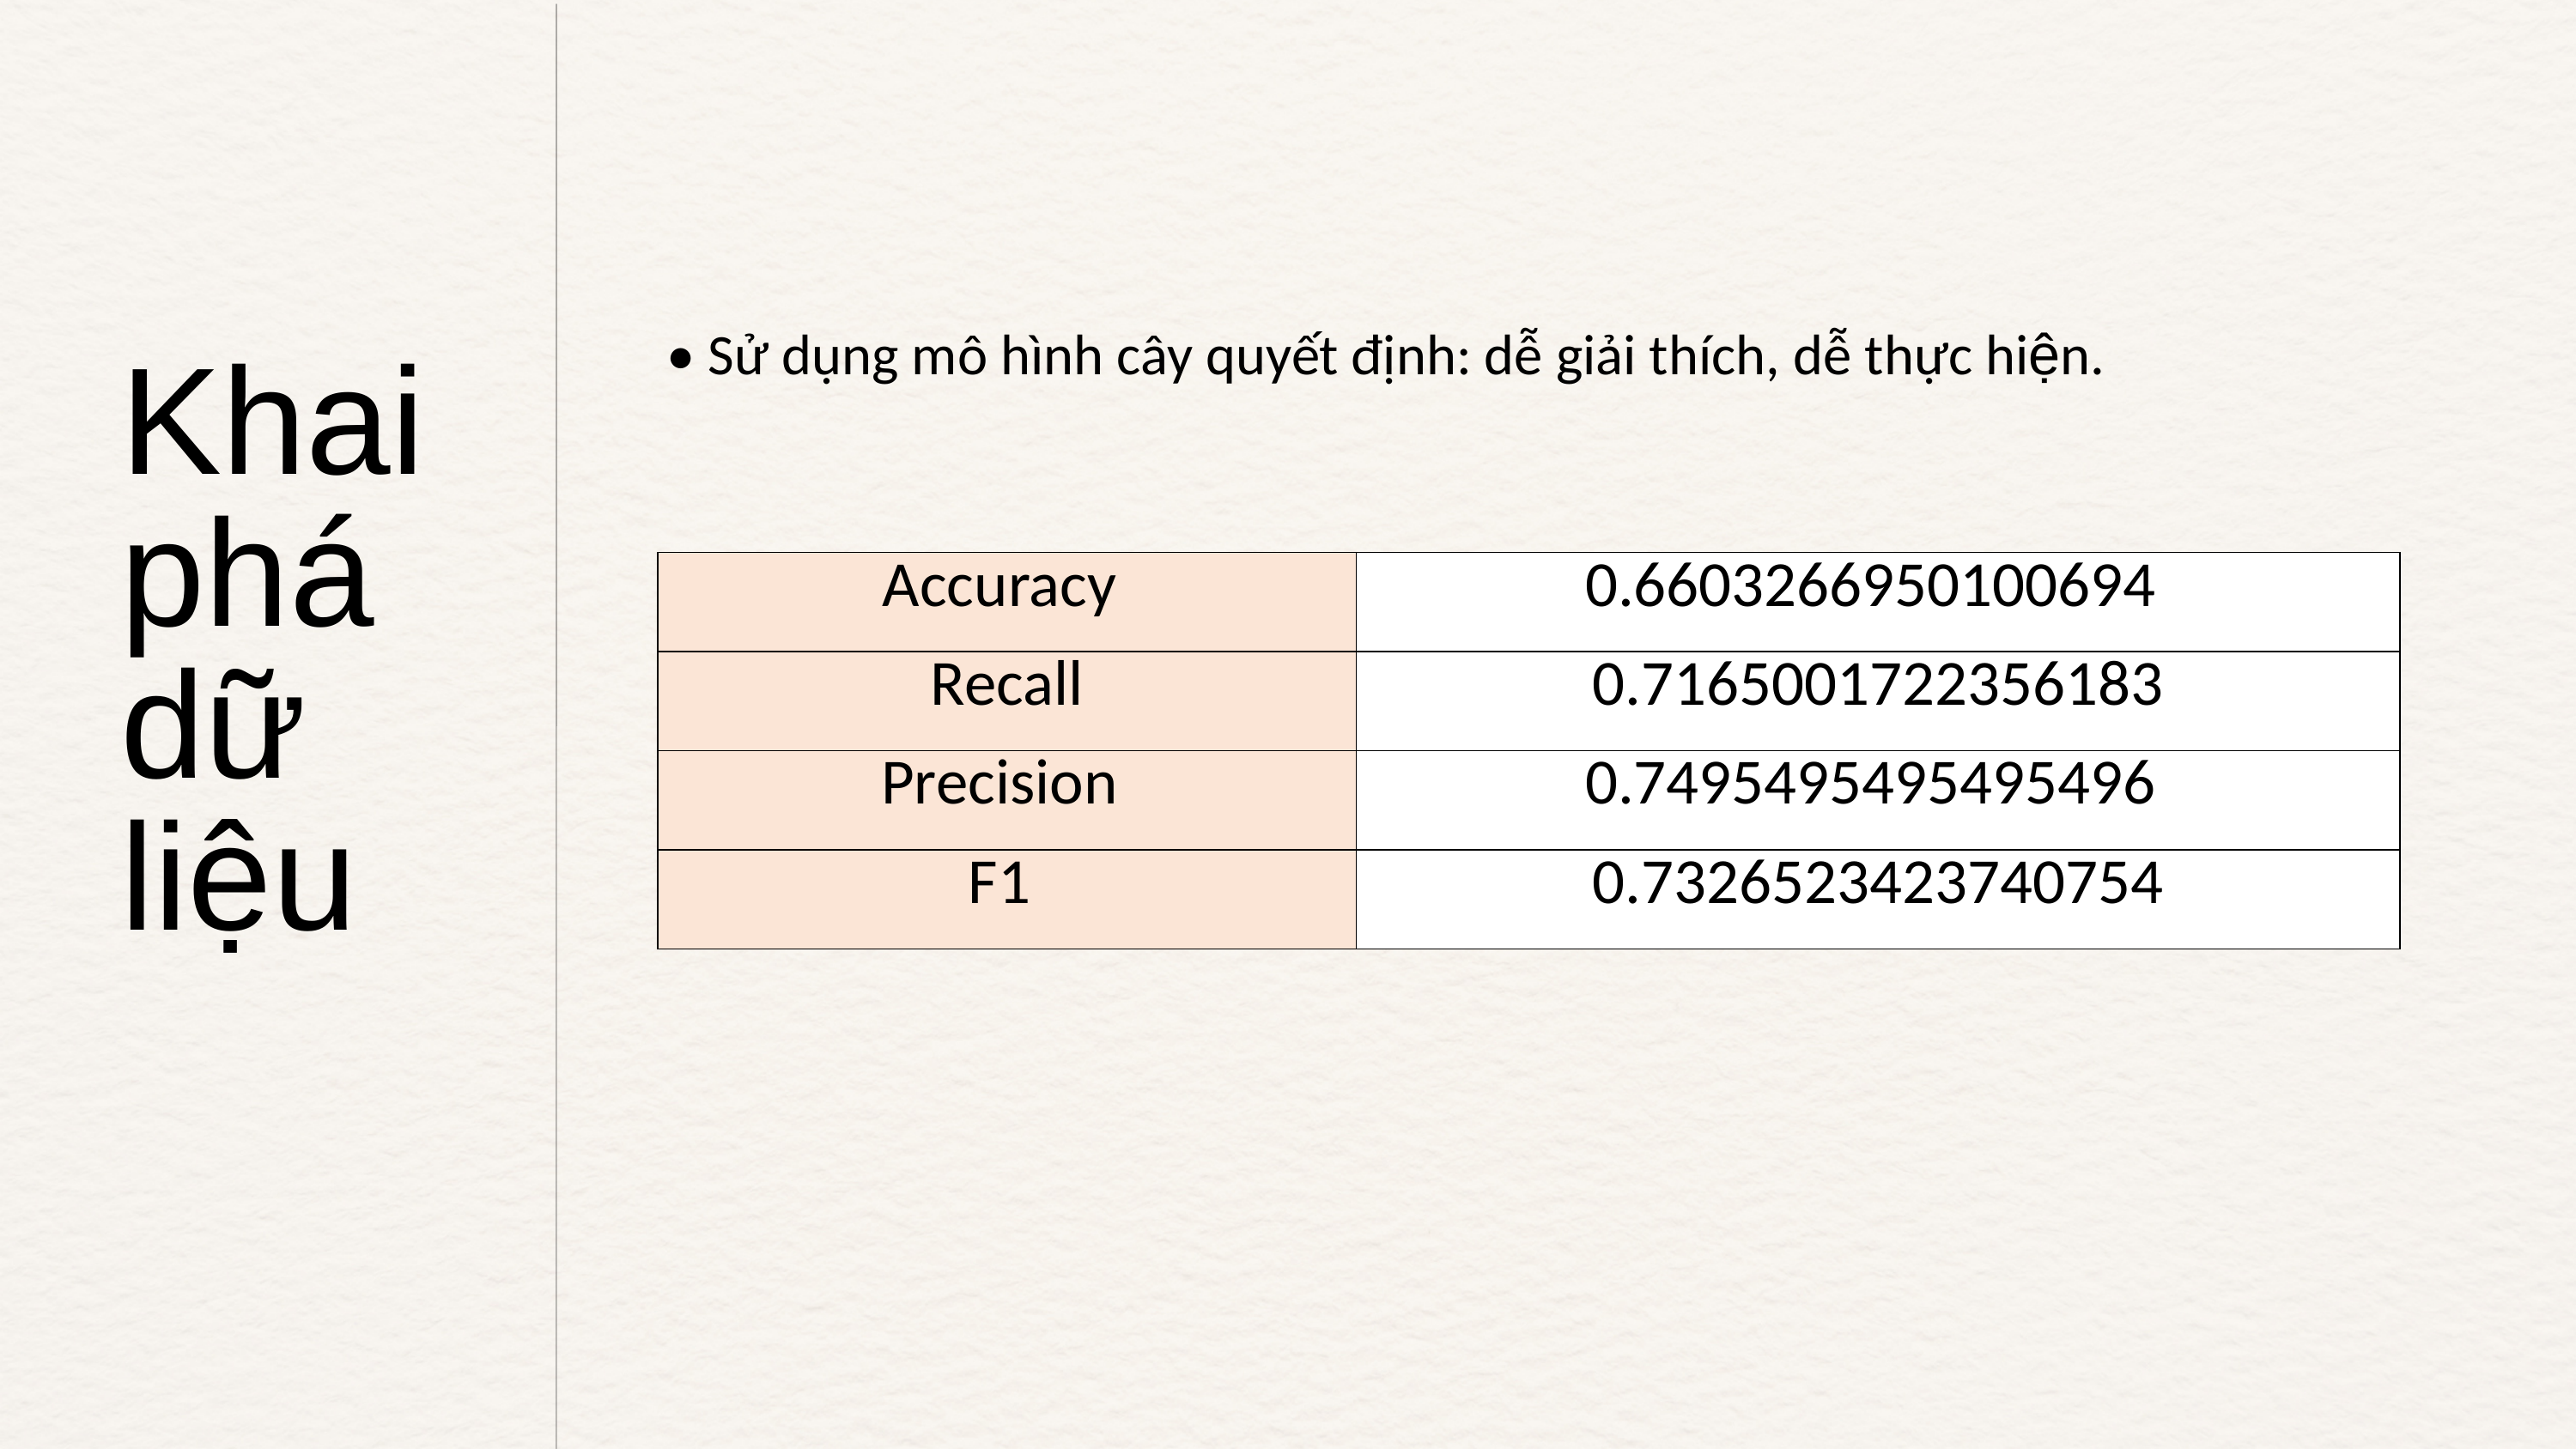

• Sử dụng mô hình cây quyết định: dễ giải thích, dễ thực hiện.
Khai phá dữ liệu
| Accuracy | 0.6603266950100694 |
| --- | --- |
| Recall | 0.7165001722356183 |
| Precision | 0.7495495495495496 |
| F1 | 0.7326523423740754 |